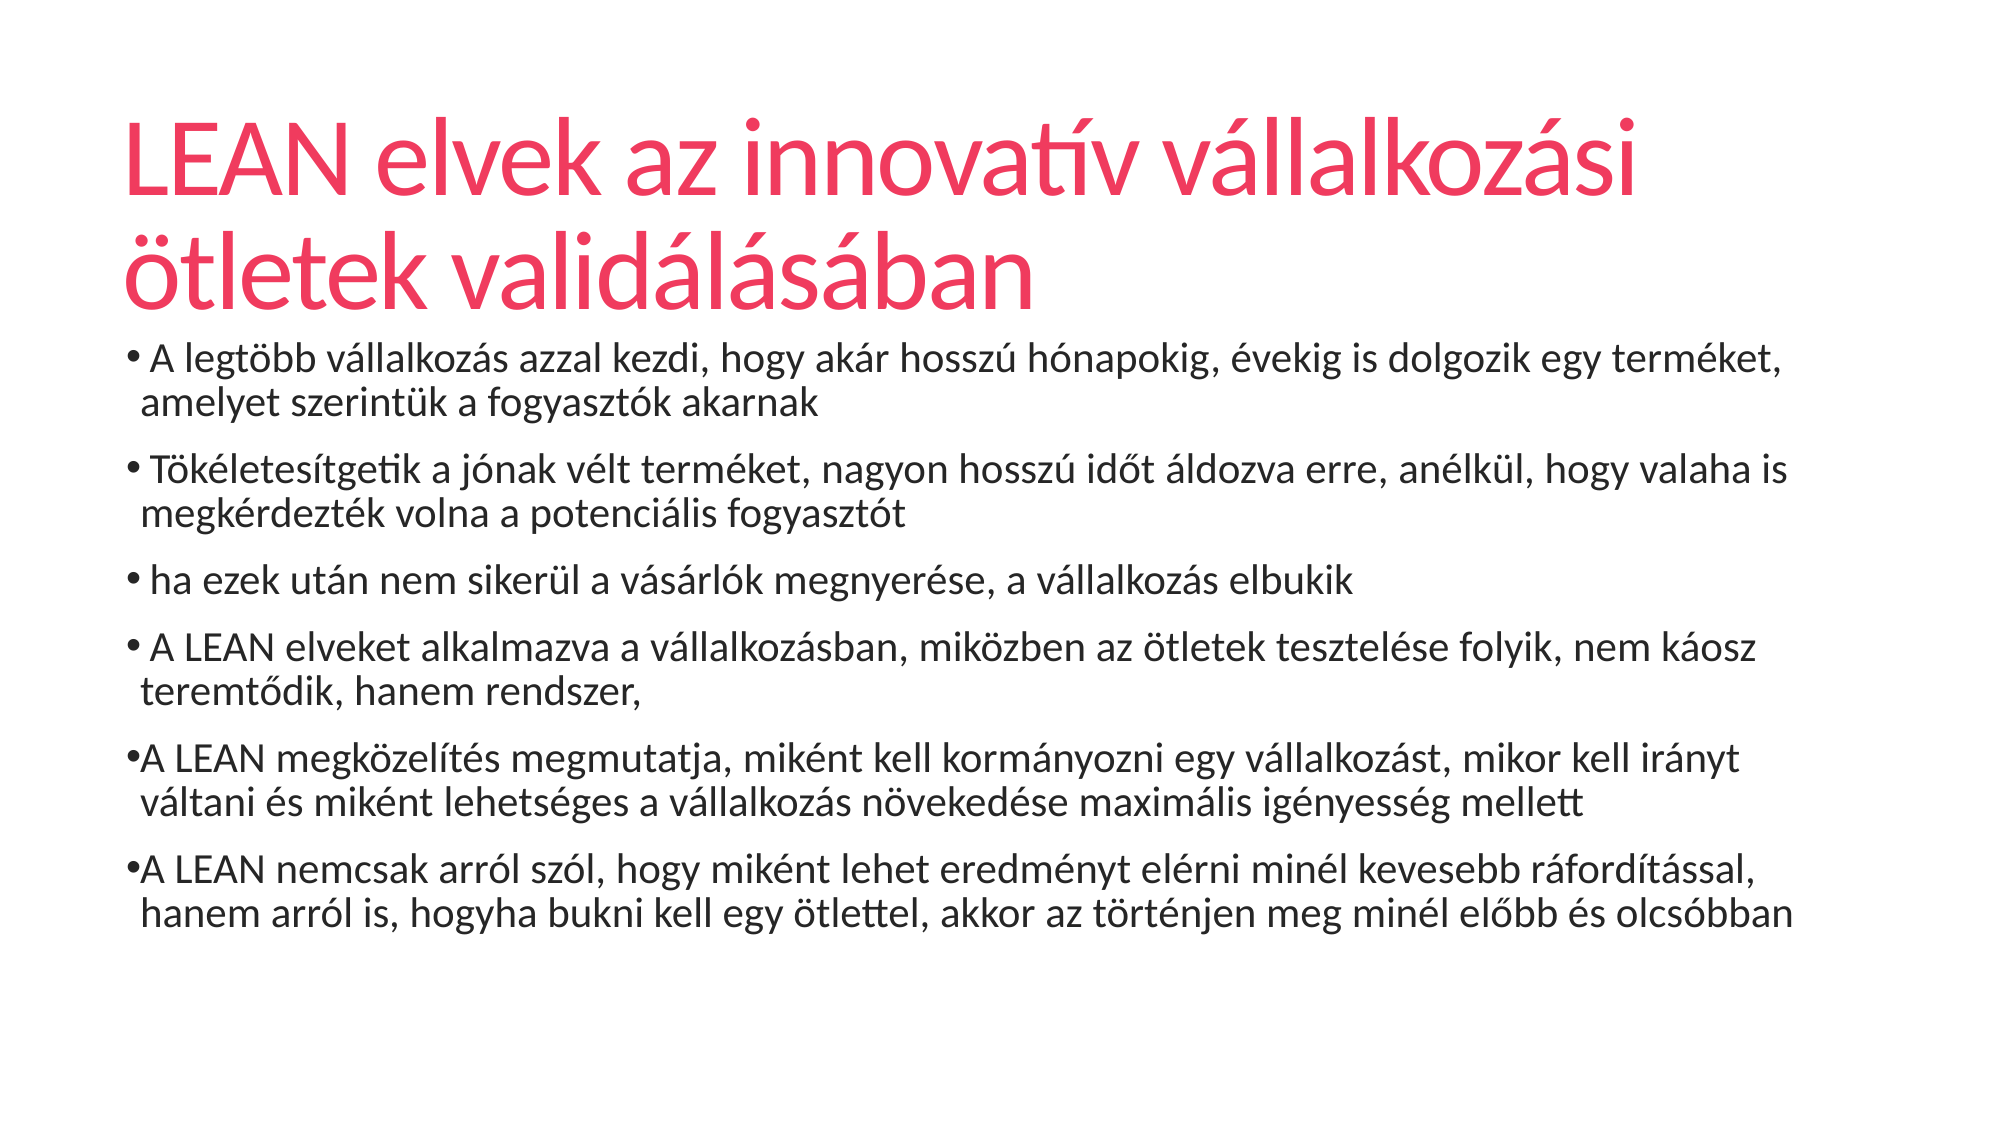

# LEAN elvek az innovatív vállalkozási ötletek validálásában
 A legtöbb vállalkozás azzal kezdi, hogy akár hosszú hónapokig, évekig is dolgozik egy terméket, amelyet szerintük a fogyasztók akarnak
 Tökéletesítgetik a jónak vélt terméket, nagyon hosszú időt áldozva erre, anélkül, hogy valaha is megkérdezték volna a potenciális fogyasztót
 ha ezek után nem sikerül a vásárlók megnyerése, a vállalkozás elbukik
 A LEAN elveket alkalmazva a vállalkozásban, miközben az ötletek tesztelése folyik, nem káosz teremtődik, hanem rendszer,
A LEAN megközelítés megmutatja, miként kell kormányozni egy vállalkozást, mikor kell irányt váltani és miként lehetséges a vállalkozás növekedése maximális igényesség mellett
A LEAN nemcsak arról szól, hogy miként lehet eredményt elérni minél kevesebb ráfordítással, hanem arról is, hogyha bukni kell egy ötlettel, akkor az történjen meg minél előbb és olcsóbban